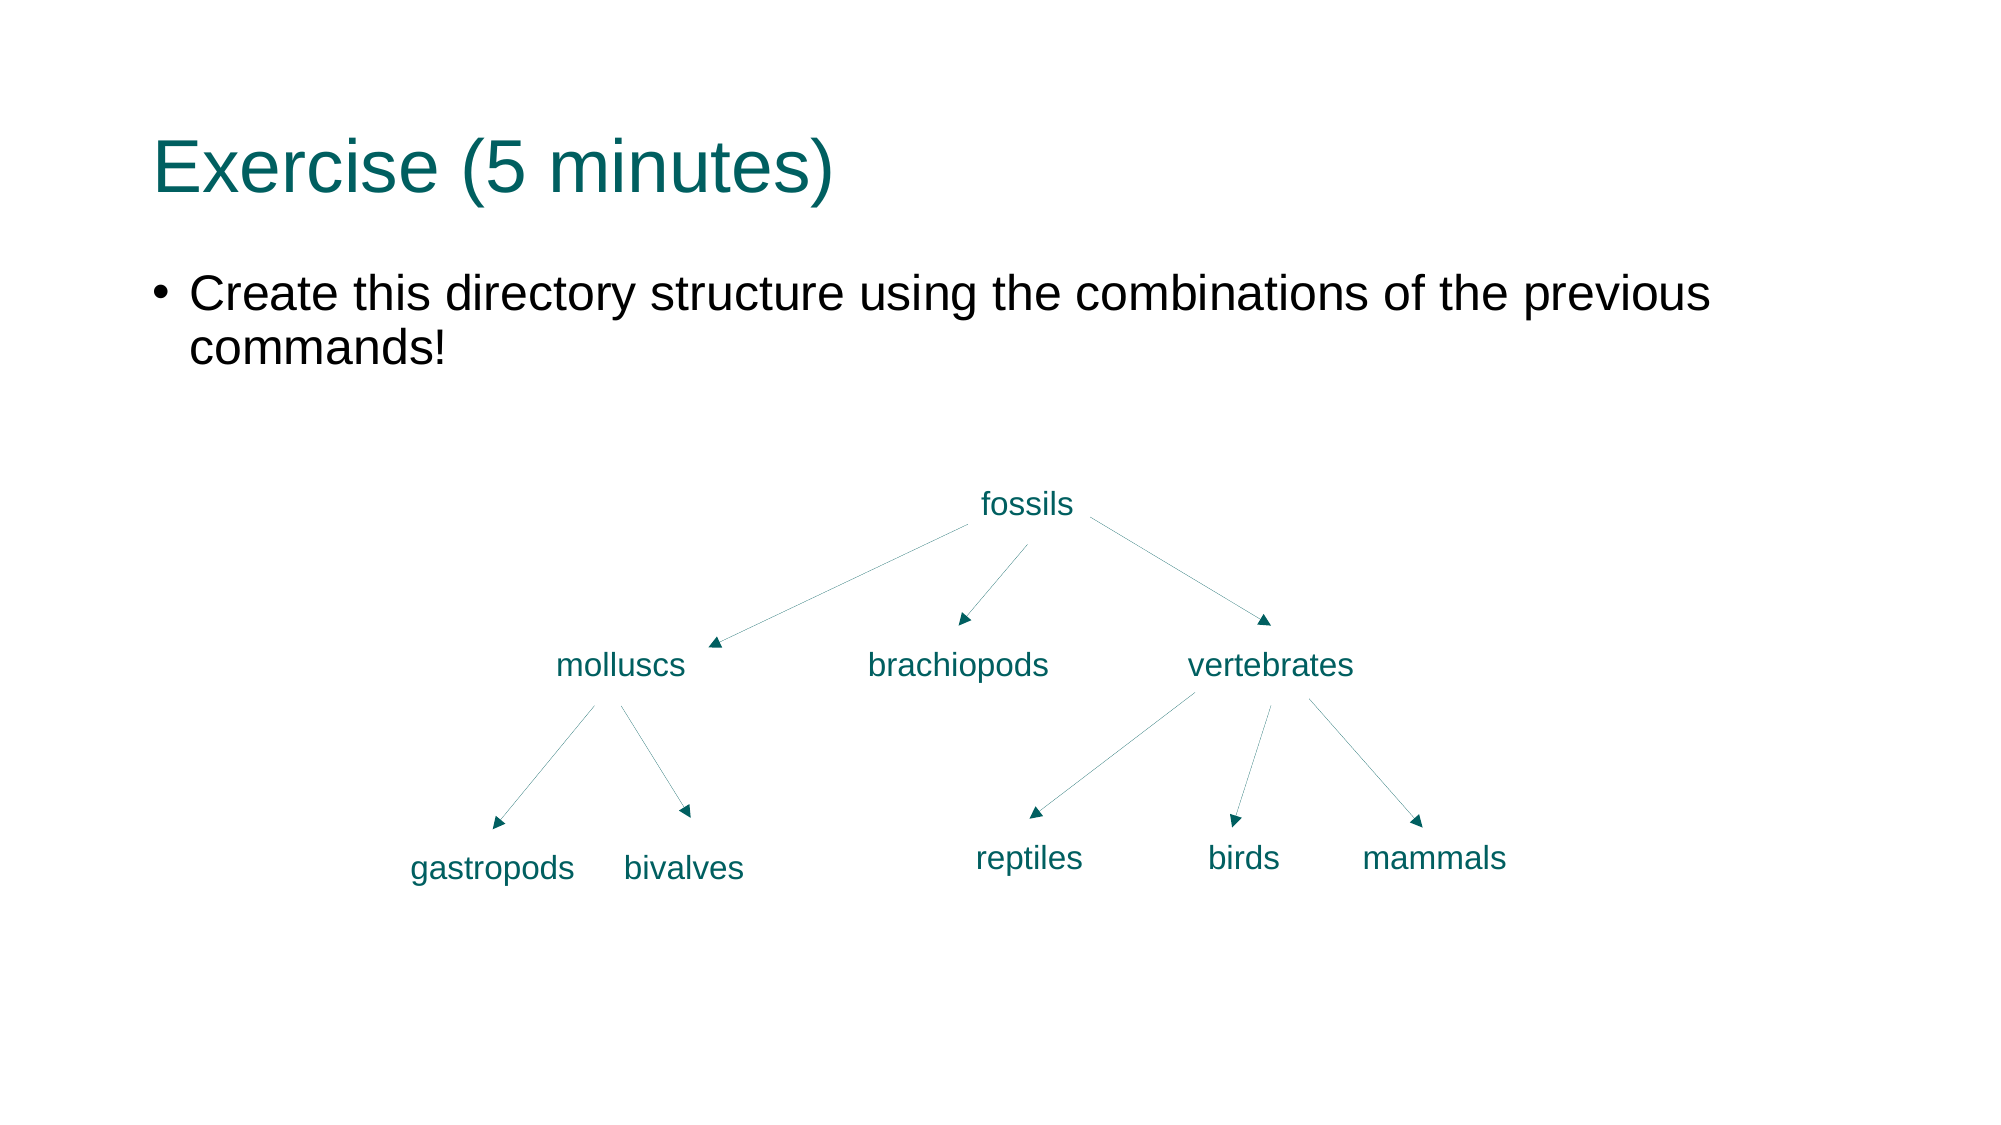

# Exercise (5 minutes)
Create this directory structure using the combinations of the previous commands!

fossils
brachiopods
vertebrates
molluscs
reptiles
birds
mammals
gastropods
bivalves